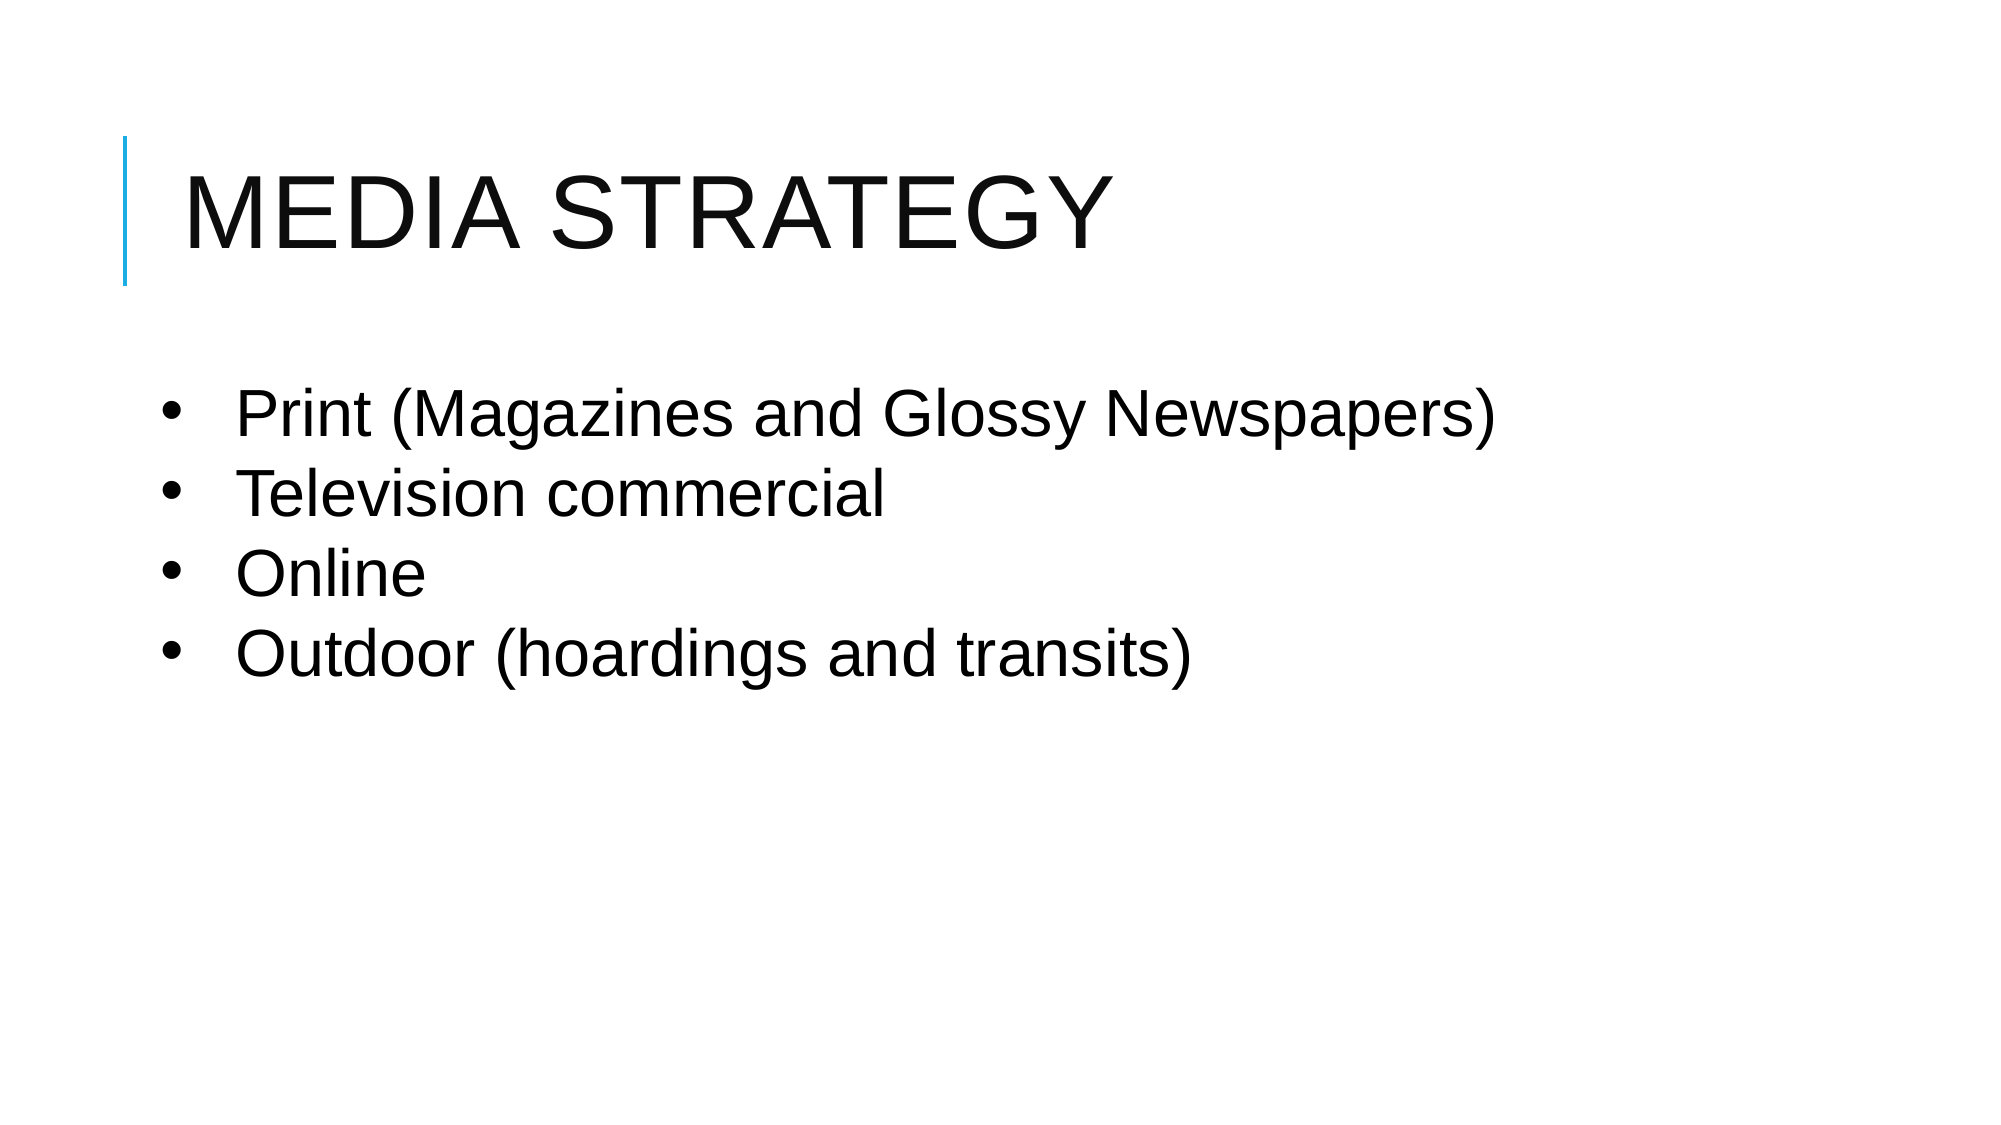

# Media strategy
Print (Magazines and Glossy Newspapers)
Television commercial
Online
Outdoor (hoardings and transits)